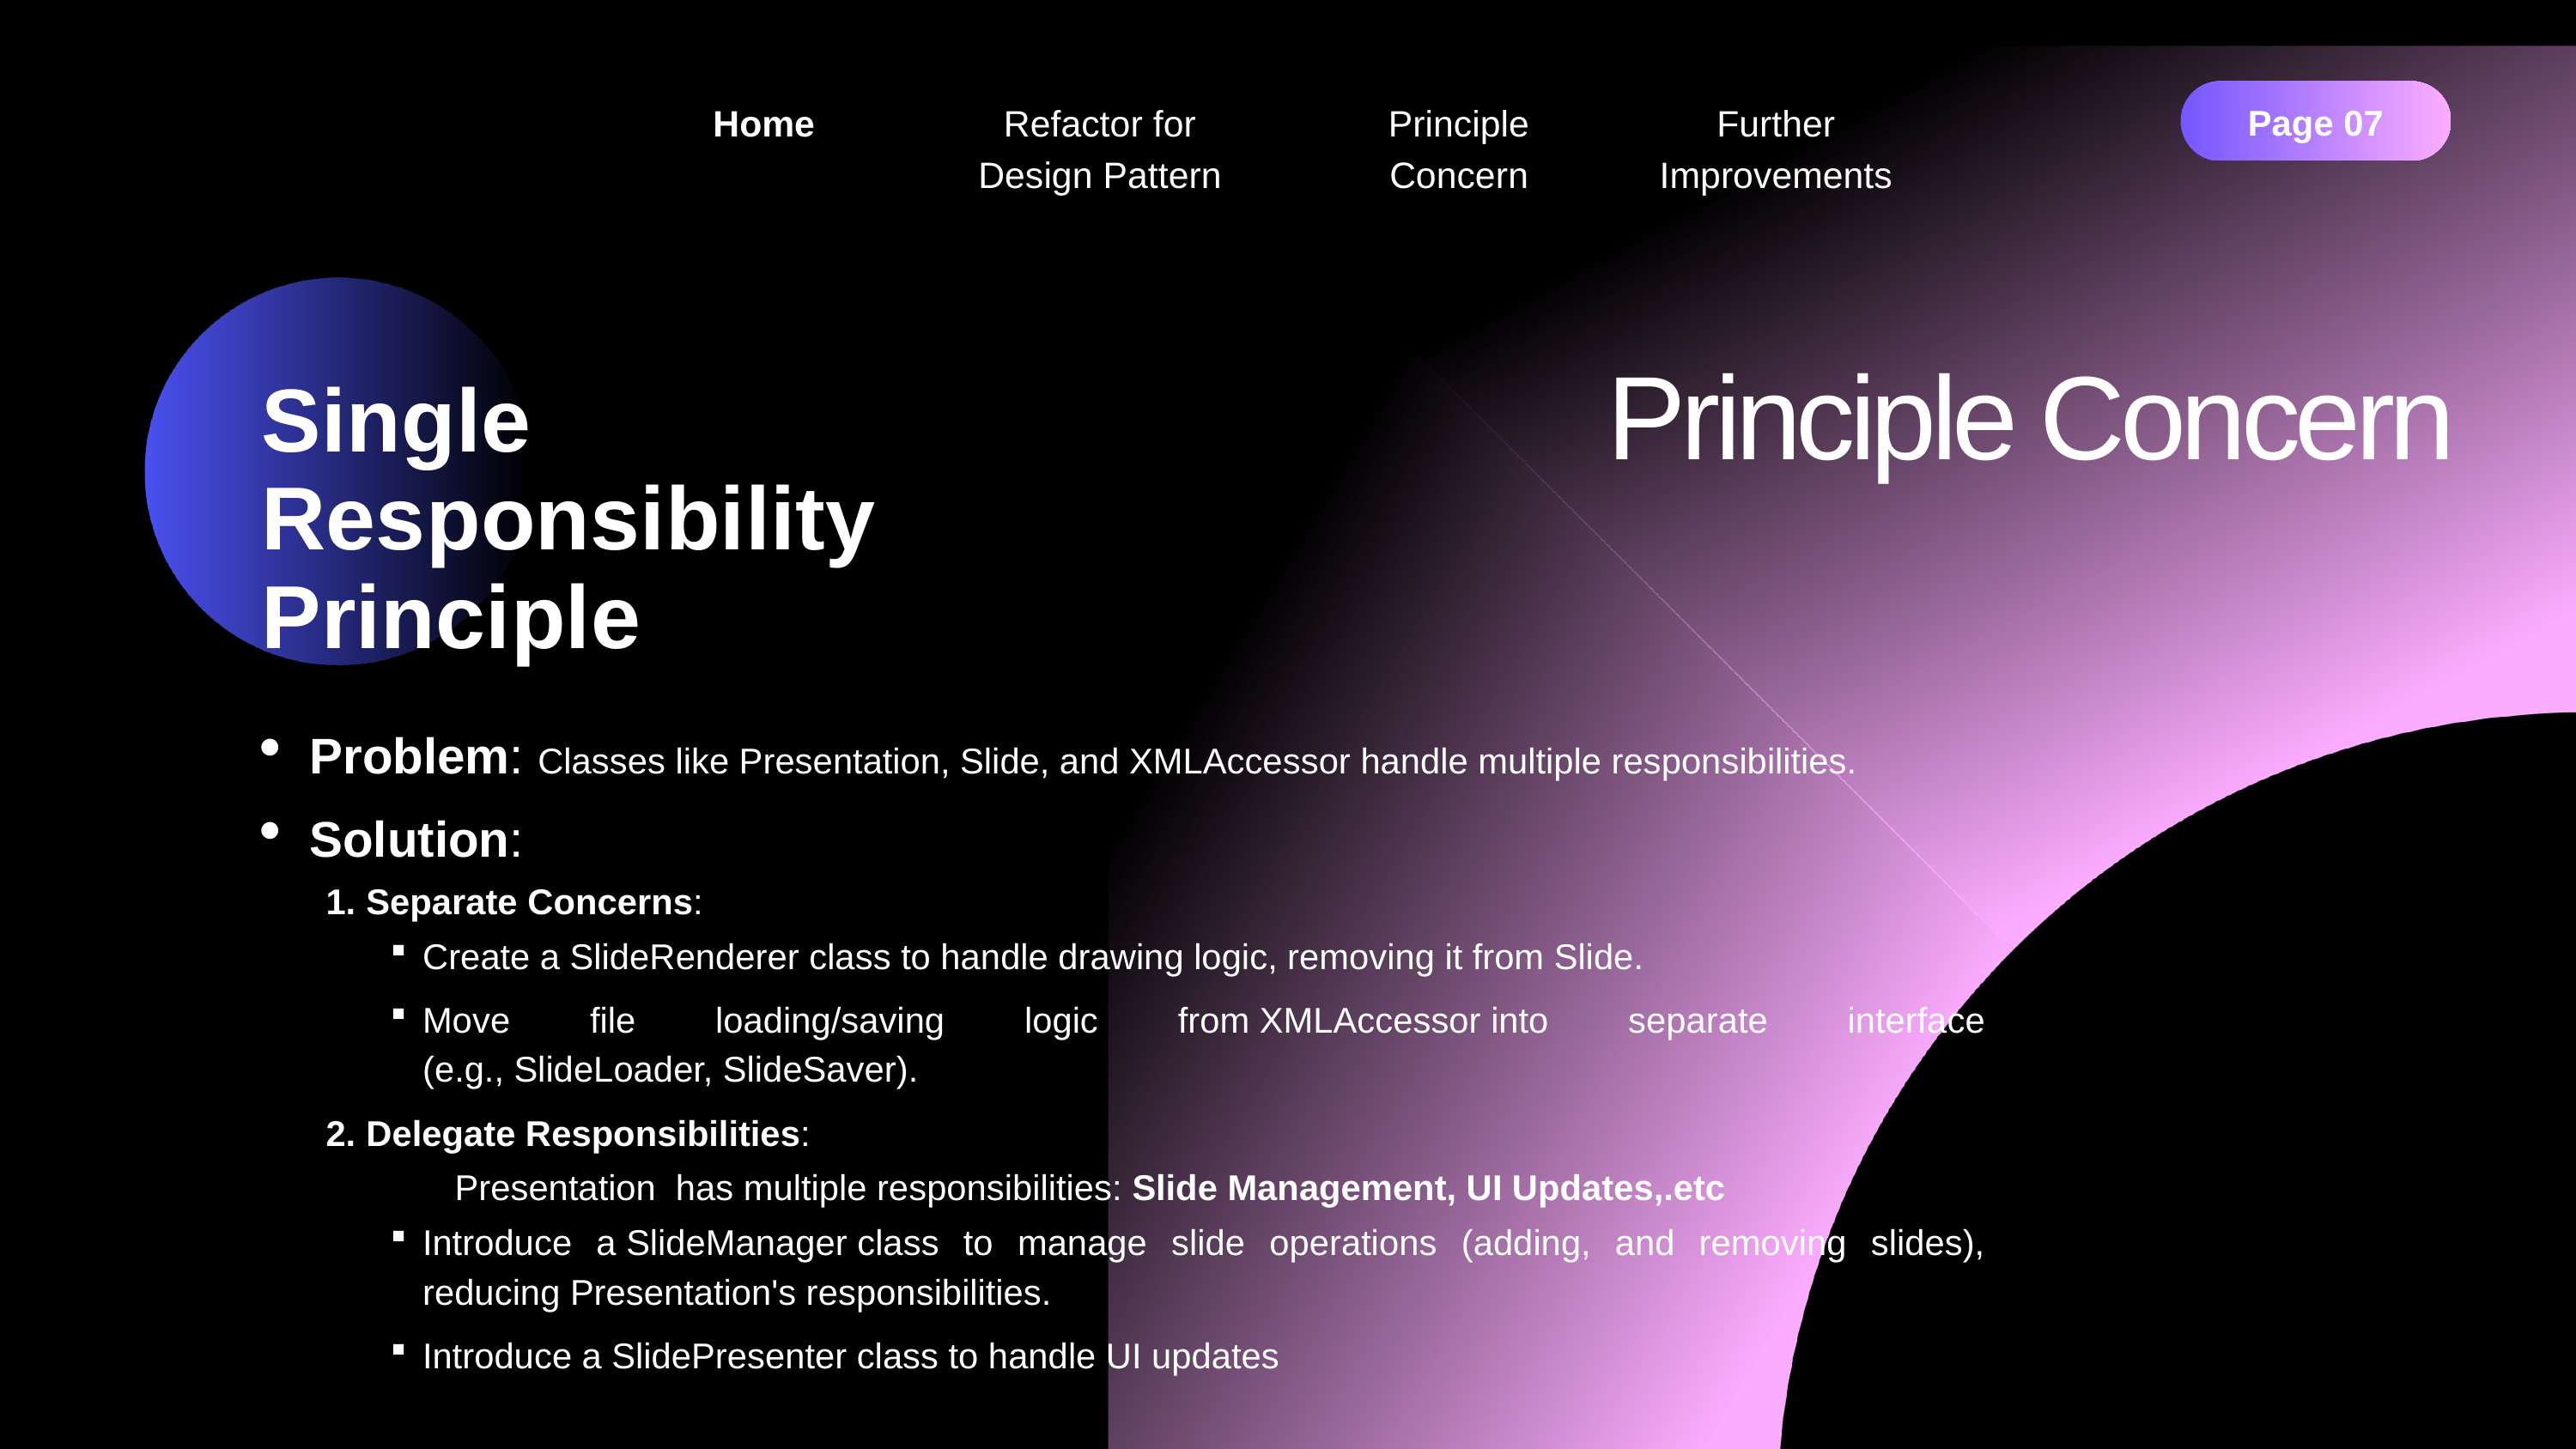

Problem: Adding new features (e.g., file formats, styles) requires modifying existing classes.
Solution:
Use Interfaces:
Define interfaces like SlideLoader and SlideSaver to allow new file formats (e.g., JSON, YAML) without modifying existing code.
Extend Styles Dynamically:
Replace the static Style array with a StyleRegistry that allows runtime registration of new styles. It replaces the static array with a dynamic mechanism for registering and retrieving styles.

Home
Further Improvements
Refactor for Design Pattern
Principle Concern
Page 07

Principle Concern
Single Responsibility Principle
Home
Further Improvements
Refactor for Design Pattern
Principle Concern
Problem: Classes like Presentation, Slide, and XMLAccessor handle multiple responsibilities.
Solution:
Separate Concerns:
Create a SlideRenderer class to handle drawing logic, removing it from Slide.
Move file loading/saving logic from XMLAccessor into separate interface (e.g., SlideLoader, SlideSaver).
Delegate Responsibilities:
	Presentation  has multiple responsibilities: Slide Management, UI Updates,.etc
Introduce a SlideManager class to manage slide operations (adding, and removing slides), reducing Presentation's responsibilities.
Introduce a SlidePresenter class to handle UI updates
Open/ Closed Principle
Principle Concern